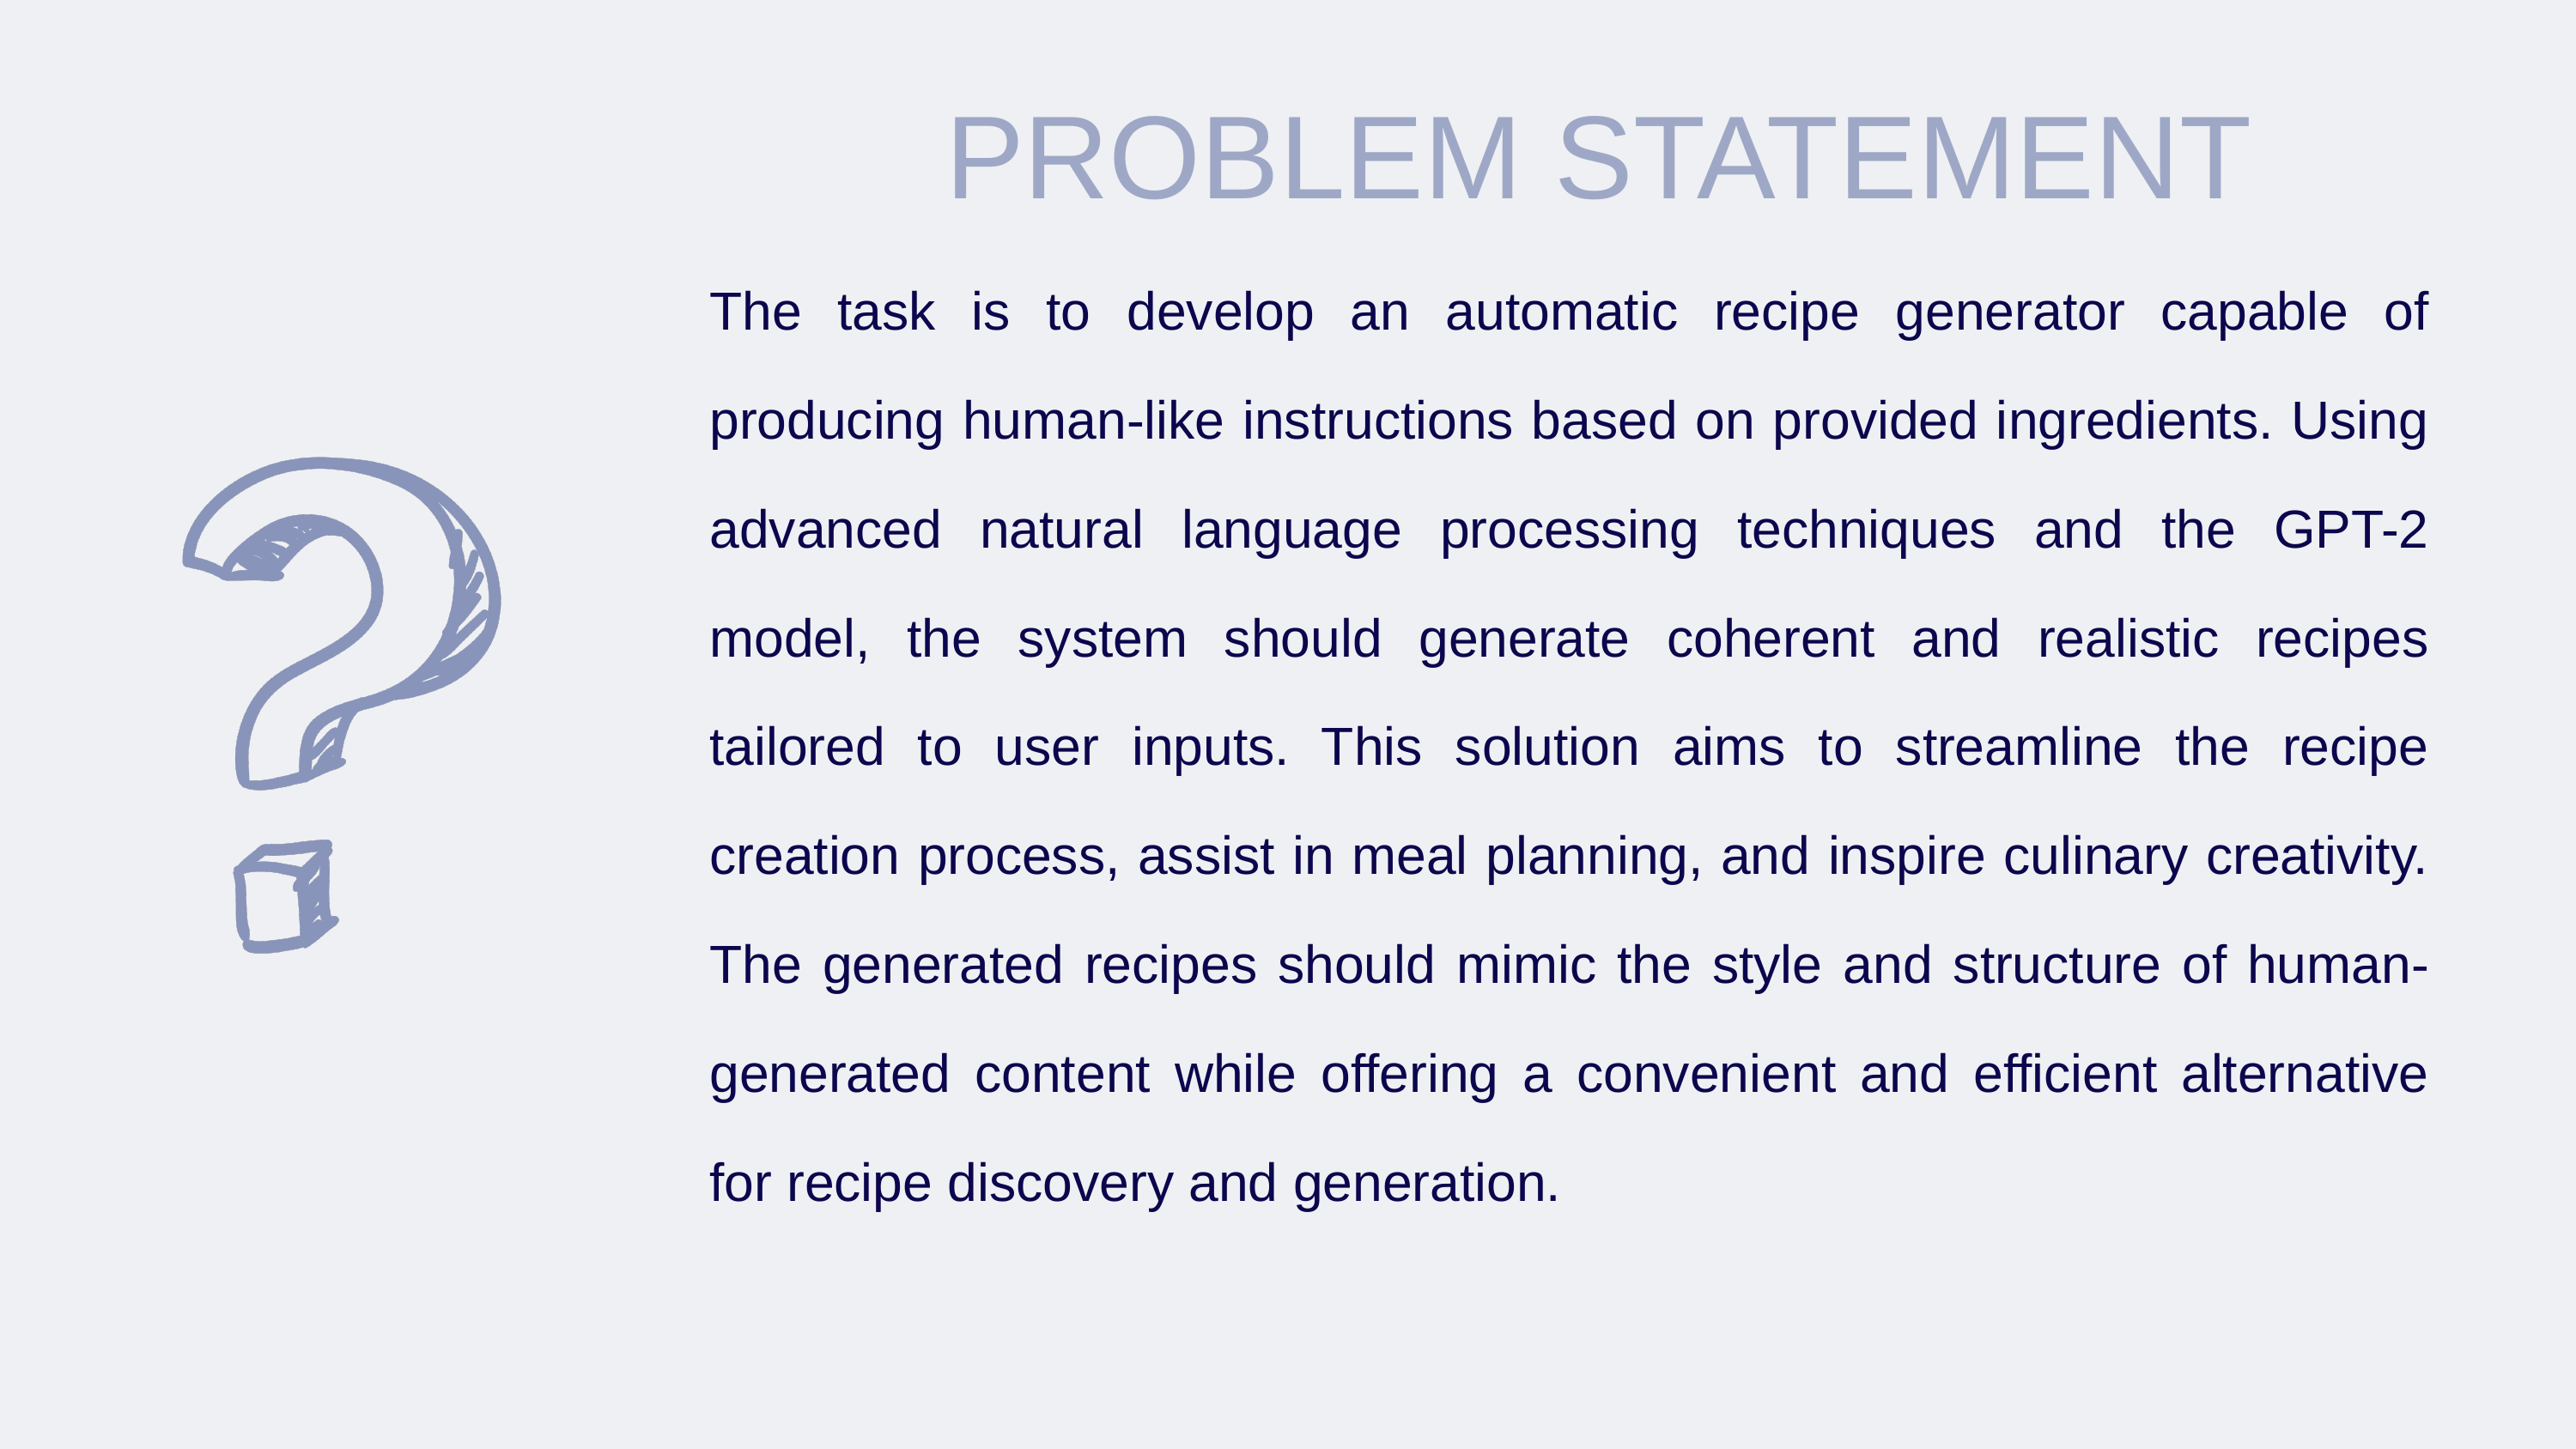

PROBLEM STATEMENT
The task is to develop an automatic recipe generator capable of producing human-like instructions based on provided ingredients. Using advanced natural language processing techniques and the GPT-2 model, the system should generate coherent and realistic recipes tailored to user inputs. This solution aims to streamline the recipe creation process, assist in meal planning, and inspire culinary creativity. The generated recipes should mimic the style and structure of human-generated content while offering a convenient and efficient alternative for recipe discovery and generation.